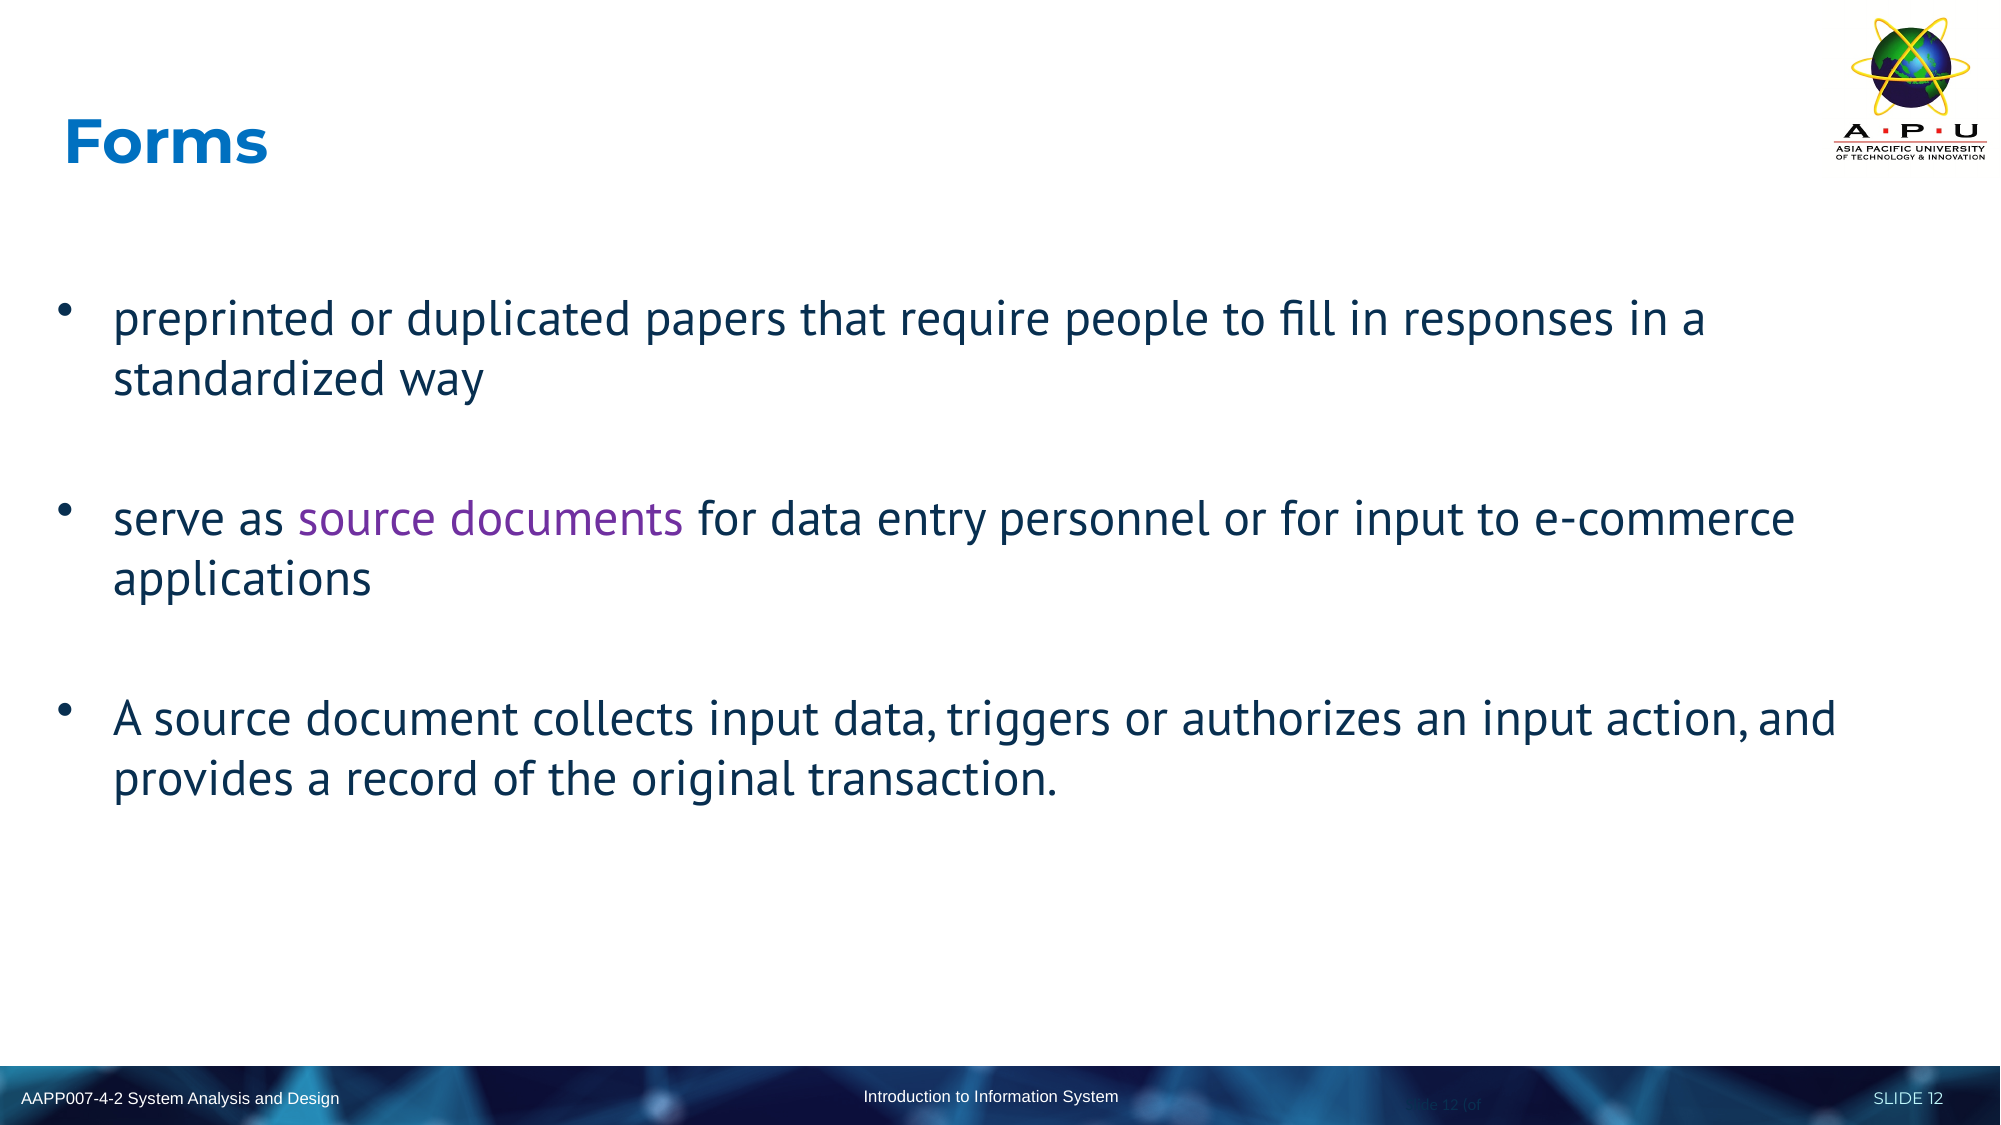

# Forms
preprinted or duplicated papers that require people to fill in responses in a standardized way

serve as source documents for data entry personnel or for input to e-commerce applications

A source document collects input data, triggers or authorizes an input action, and provides a record of the original transaction.

Slide 12 (of